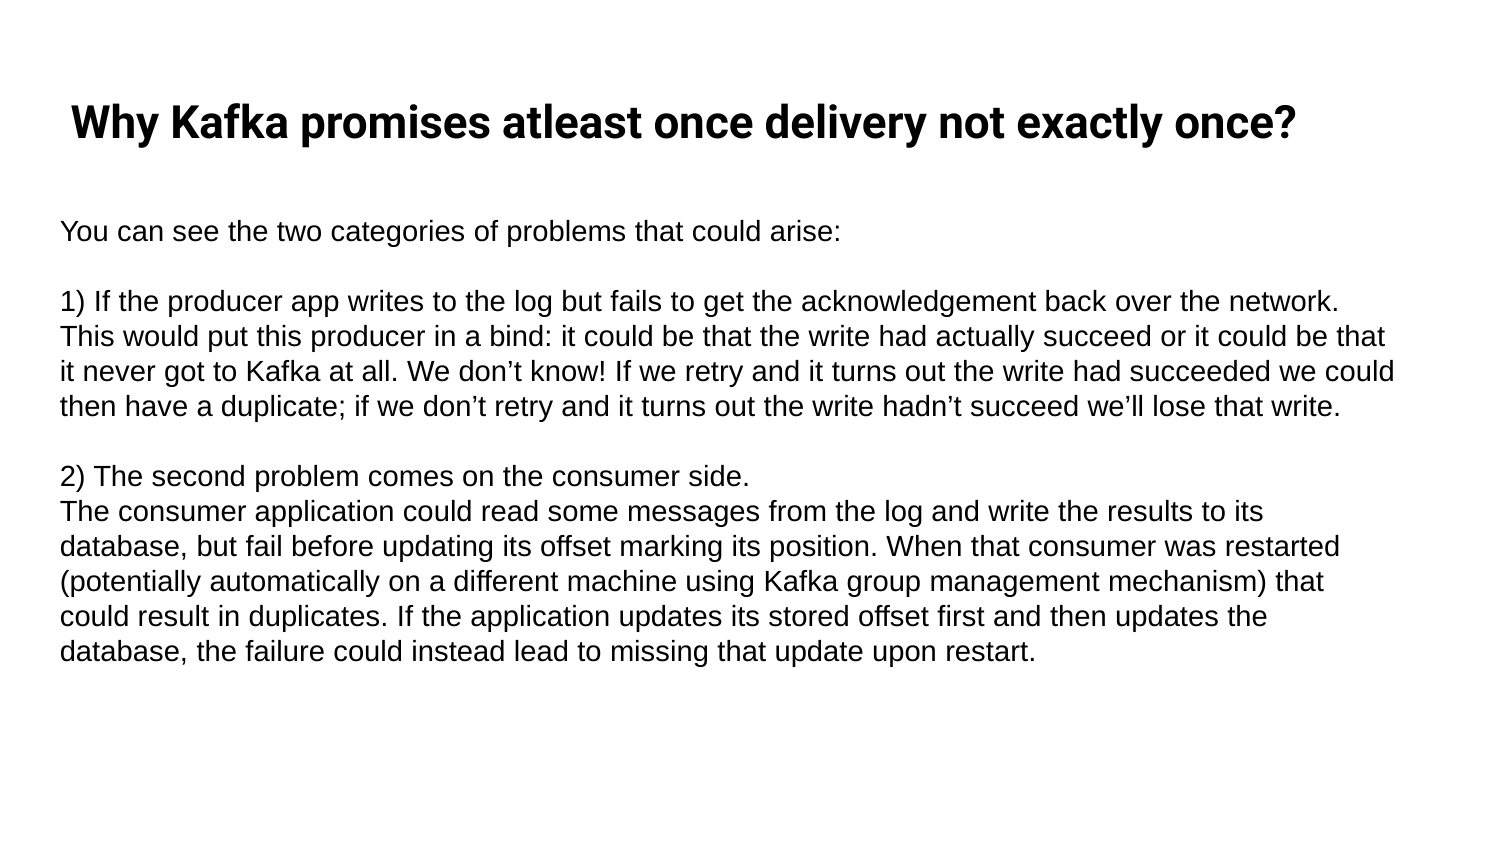

Why Kafka promises atleast once delivery not exactly once?

#
You can see the two categories of problems that could arise:

1) If the producer app writes to the log but fails to get the acknowledgement back over the network. This would put this producer in a bind: it could be that the write had actually succeed or it could be that it never got to Kafka at all. We don’t know! If we retry and it turns out the write had succeeded we could then have a duplicate; if we don’t retry and it turns out the write hadn’t succeed we’ll lose that write.

2) The second problem comes on the consumer side.
The consumer application could read some messages from the log and write the results to its database, but fail before updating its offset marking its position. When that consumer was restarted (potentially automatically on a different machine using Kafka group management mechanism) that could result in duplicates. If the application updates its stored offset first and then updates the database, the failure could instead lead to missing that update upon restart.